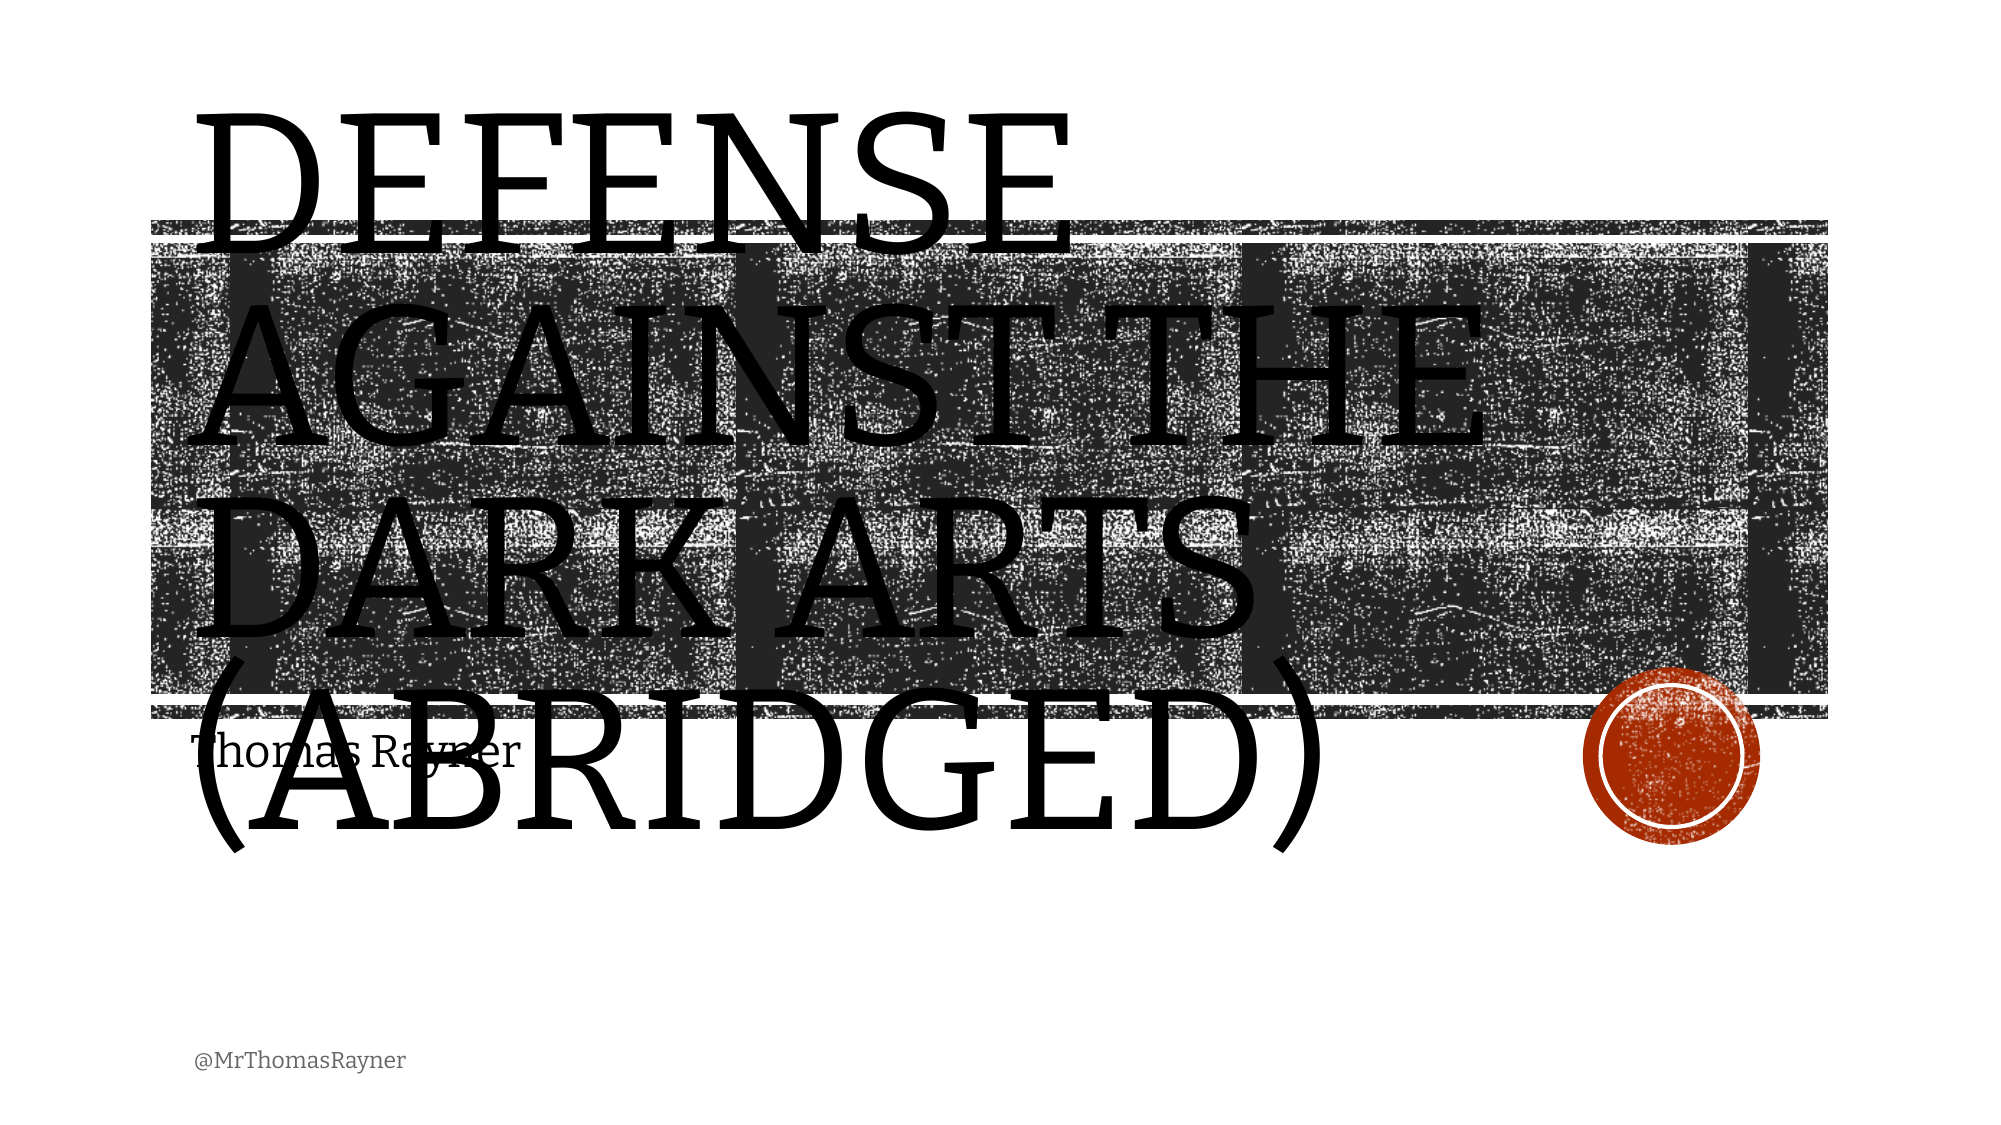

# Defense Against the Dark Arts (Abridged)
Thomas Rayner
@MrThomasRayner